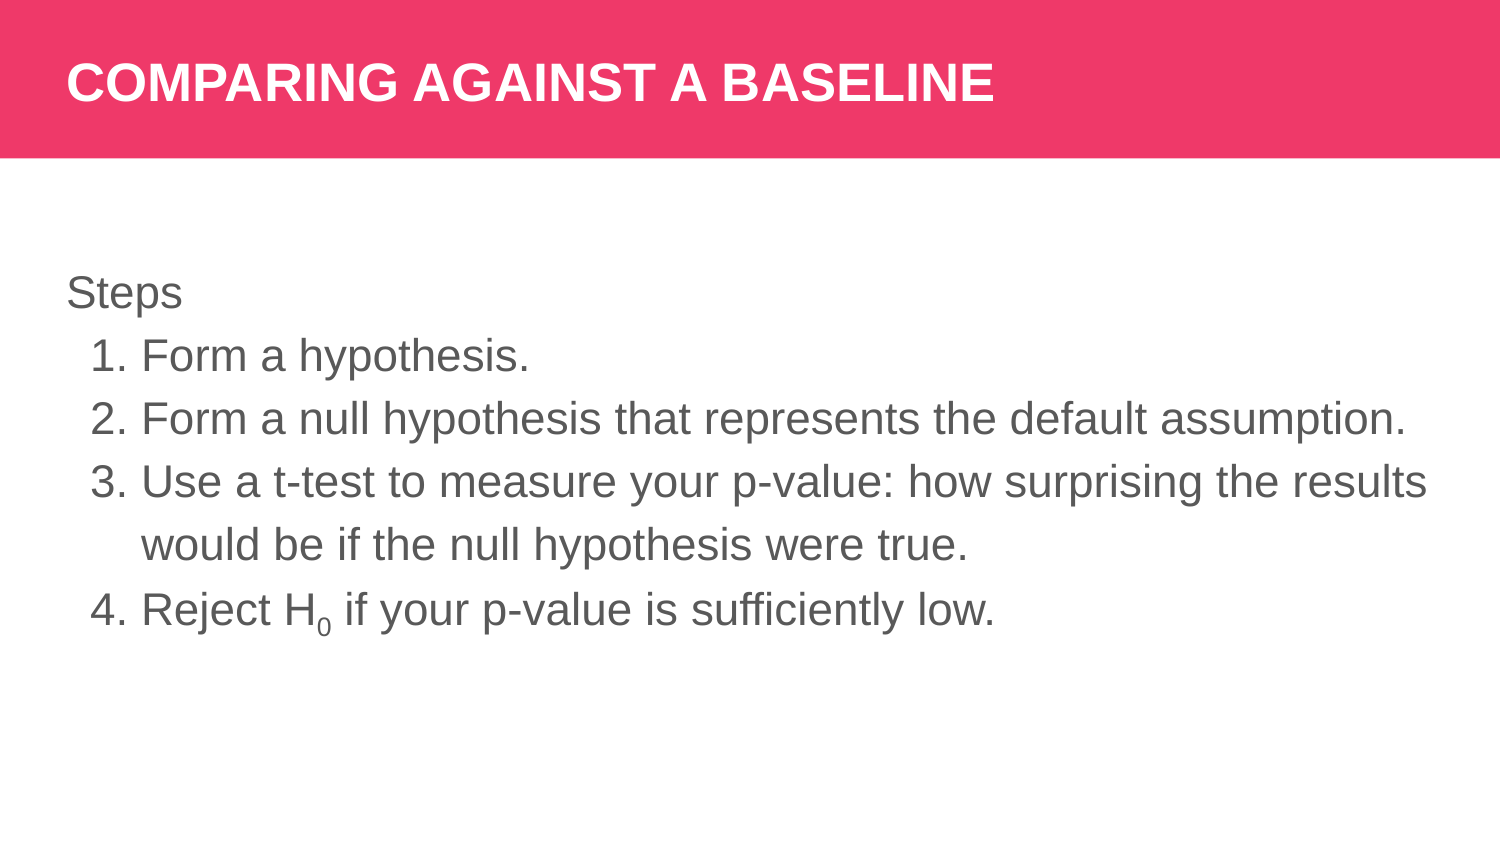

COMPARING AGAINST A BASELINE
Steps
Form a hypothesis.
Form a null hypothesis that represents the default assumption.
Use a t-test to measure your p-value: how surprising the results would be if the null hypothesis were true.
Reject H0 if your p-value is sufficiently low.